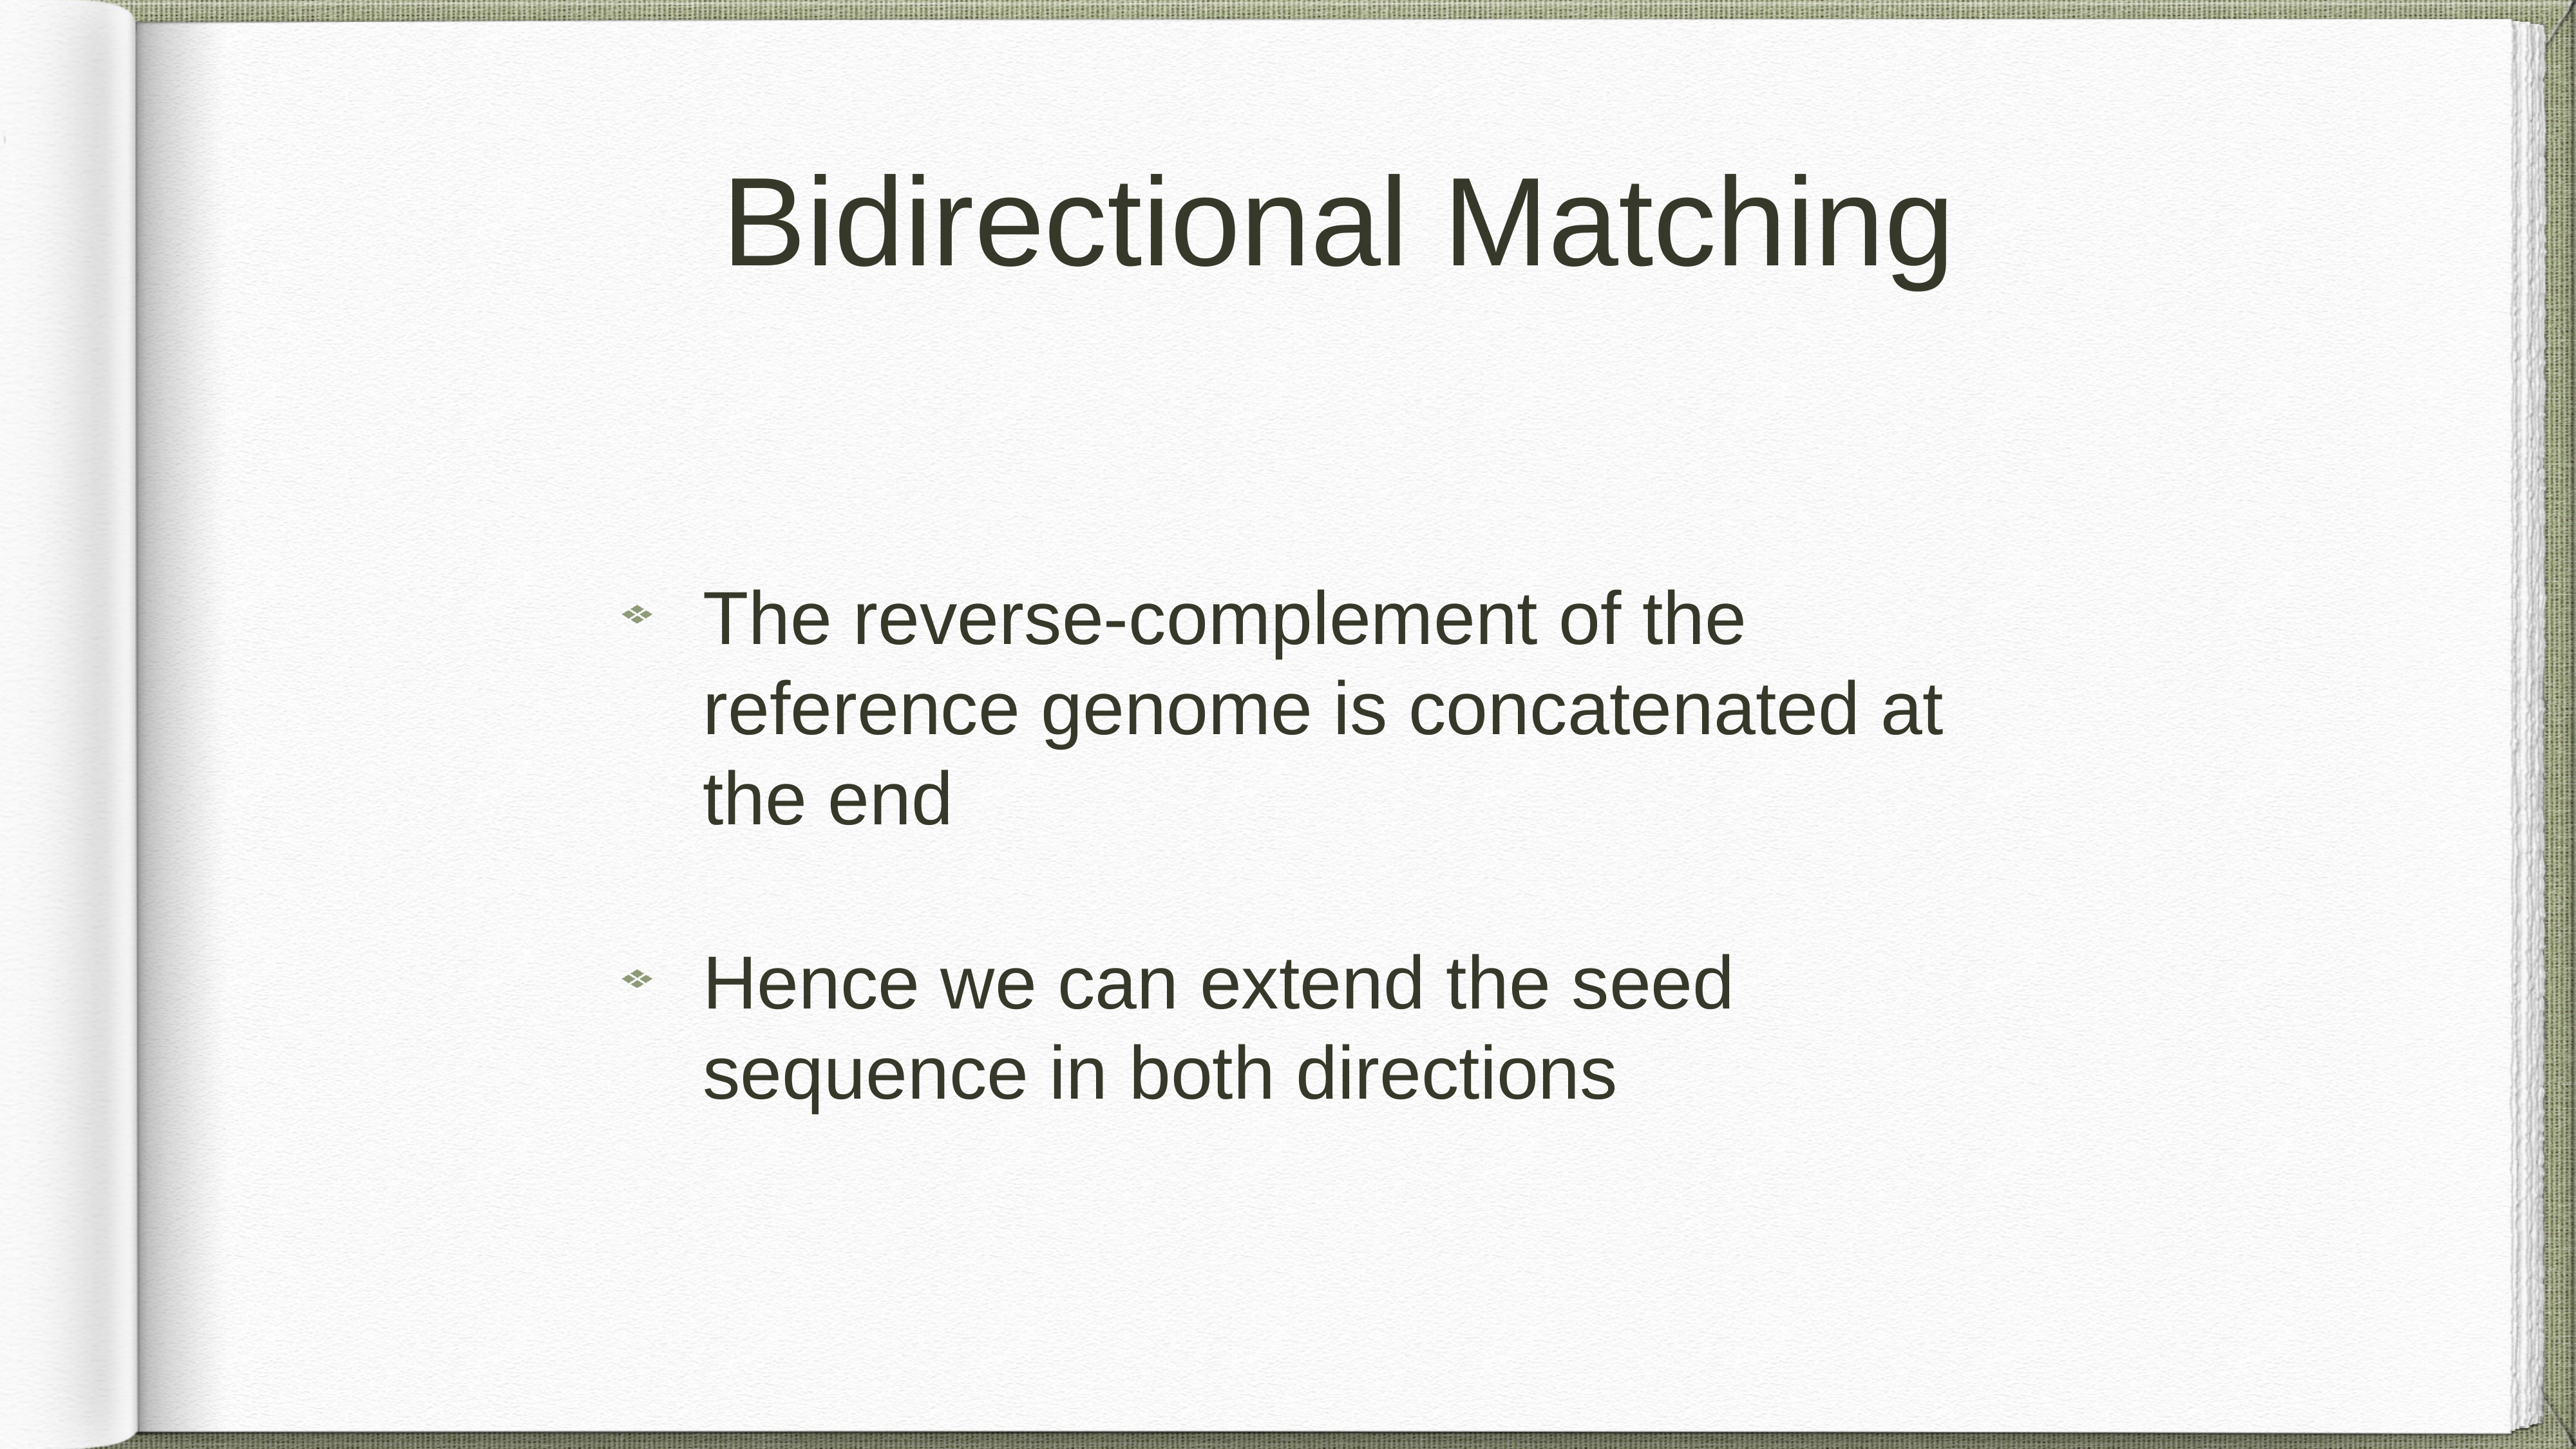

# Bidirectional Matching
The reverse-complement of the reference genome is concatenated at the end
Hence we can extend the seed sequence in both directions